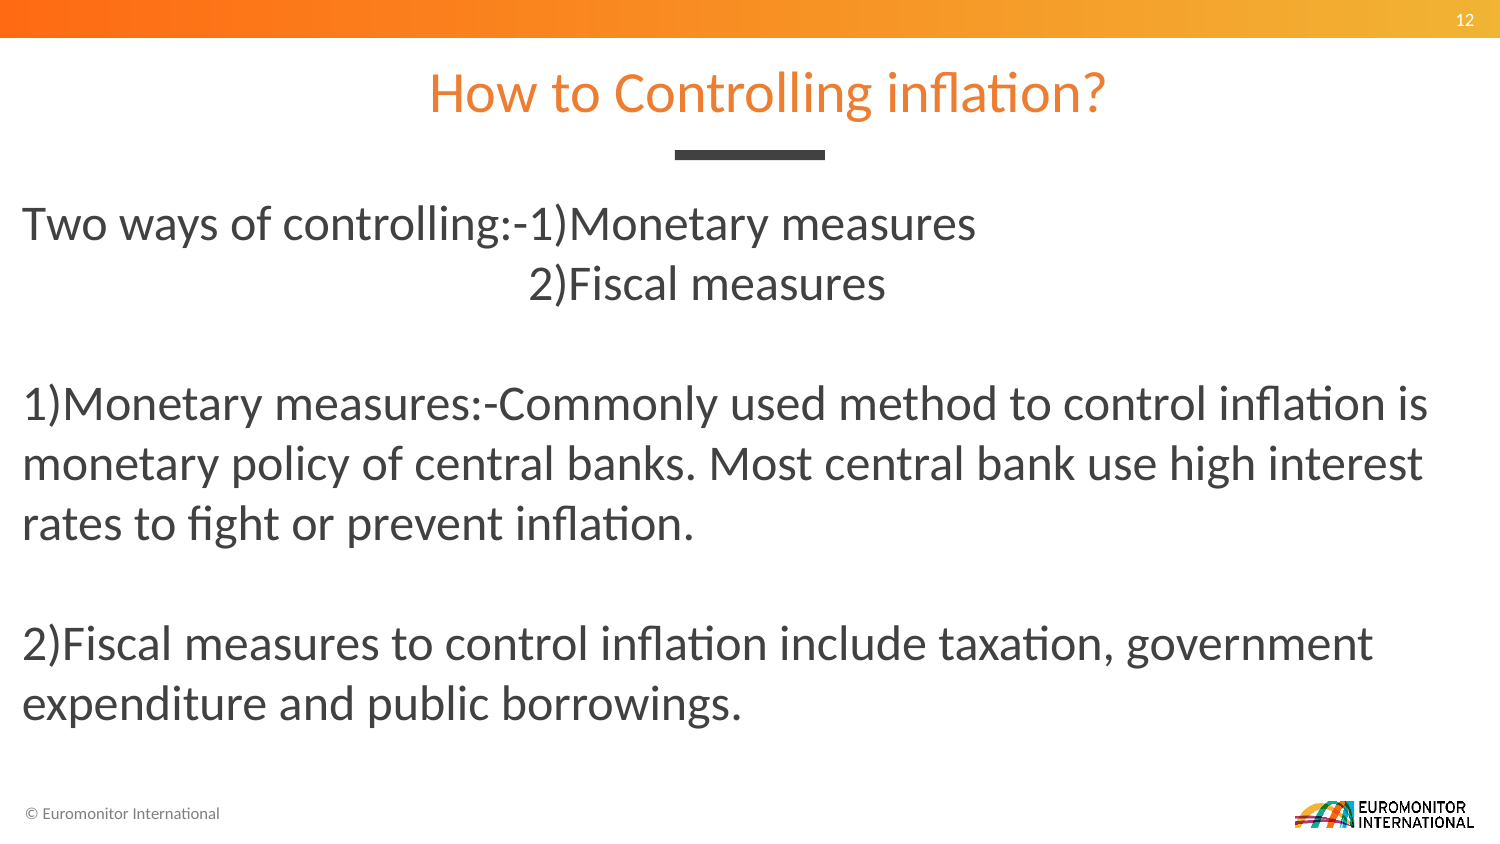

# How to Controlling inflation?
Two ways of controlling:-1)Monetary measures
                                             2)Fiscal measures

1)Monetary measures:-Commonly used method to control inflation is monetary policy of central banks. Most central bank use high interest rates to fight or prevent inflation.

2)Fiscal measures to control inflation include taxation, government expenditure and public borrowings.